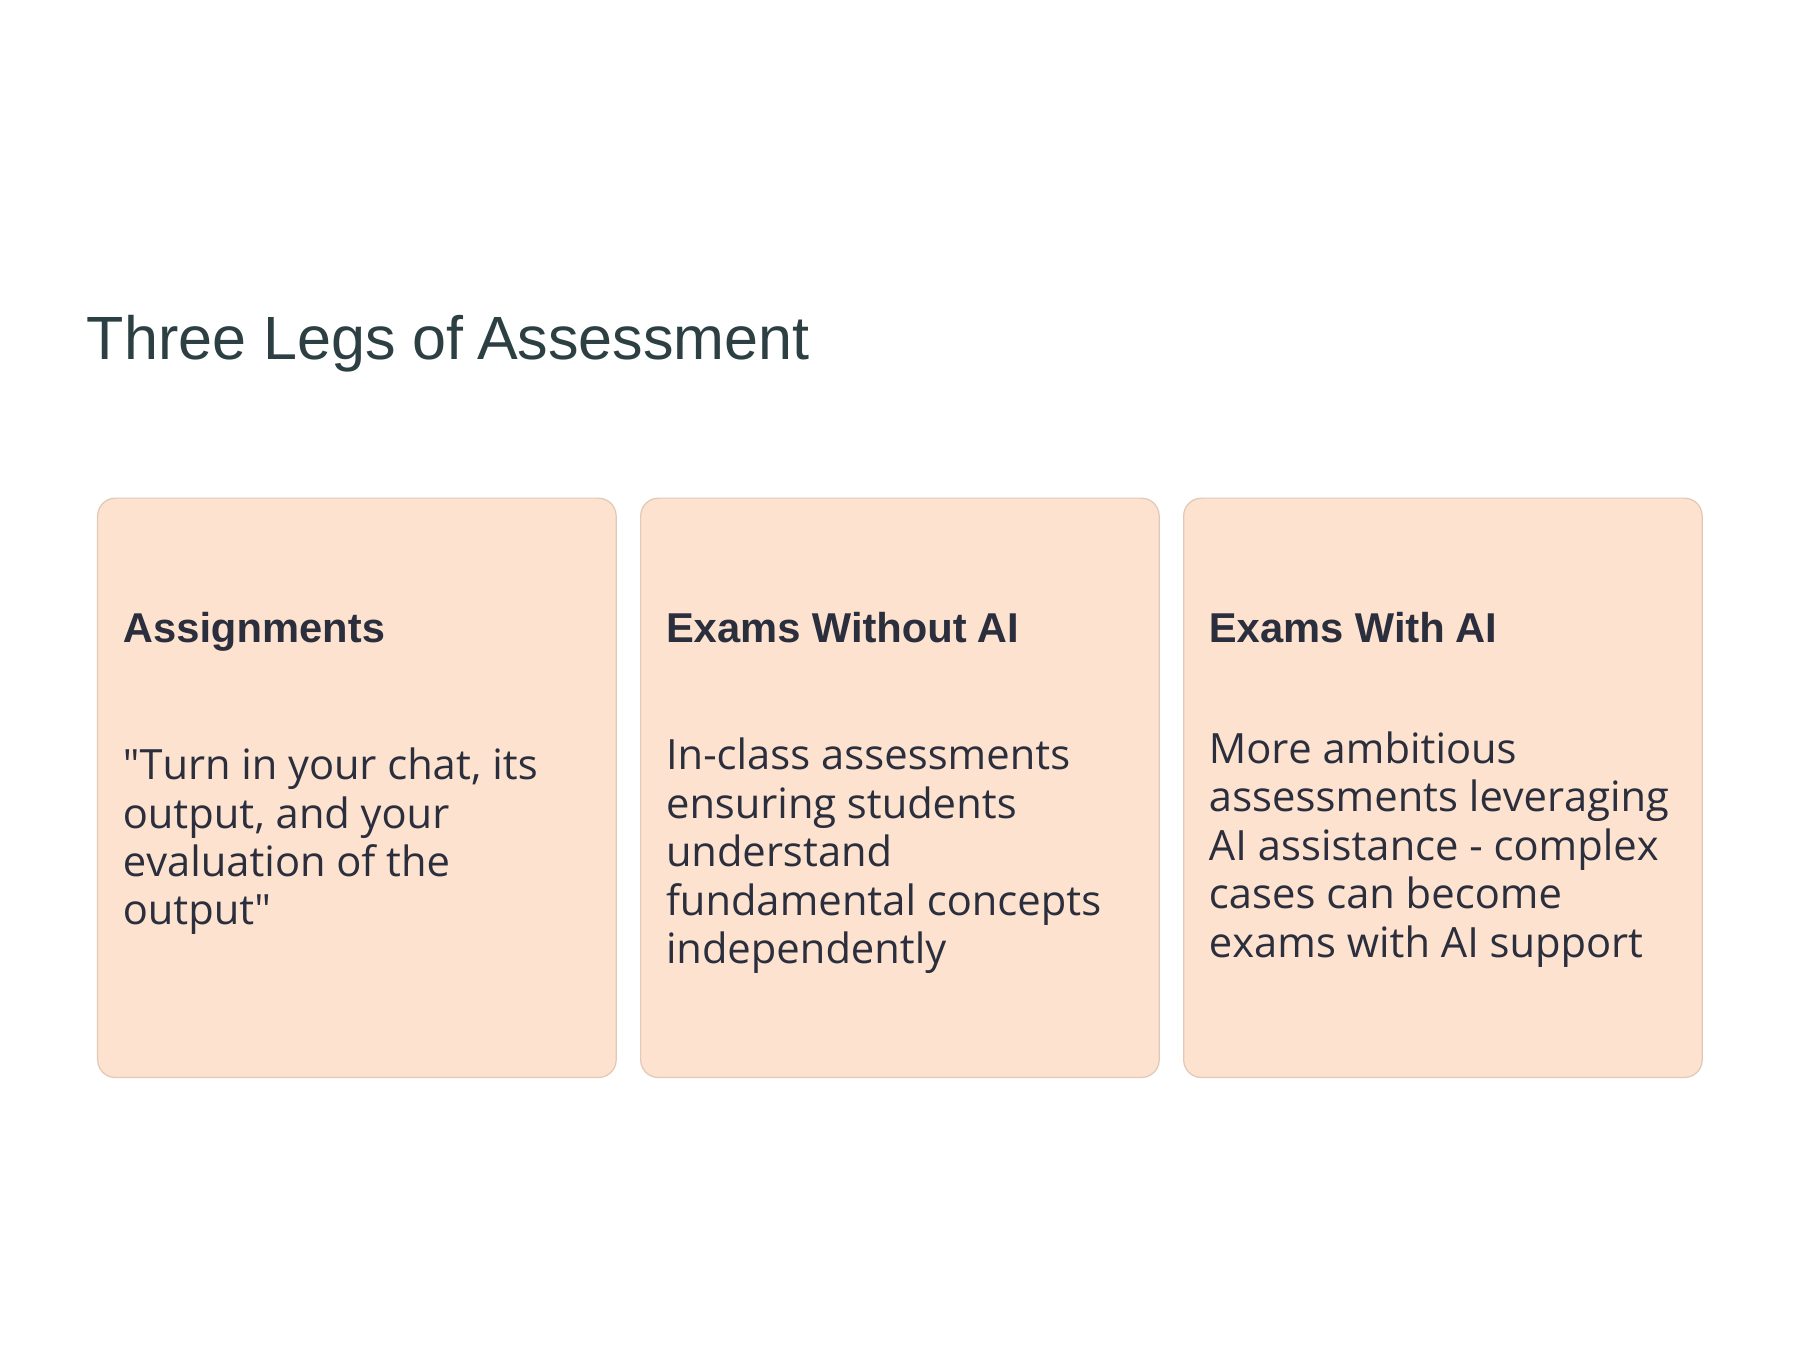

Three Legs of Assessment

Assignments
Exams Without AI
Exams With AI
More ambitious assessments leveraging AI assistance - complex cases can become exams with AI support
In-class assessments ensuring students understand fundamental concepts independently
"Turn in your chat, its output, and your evaluation of the output"